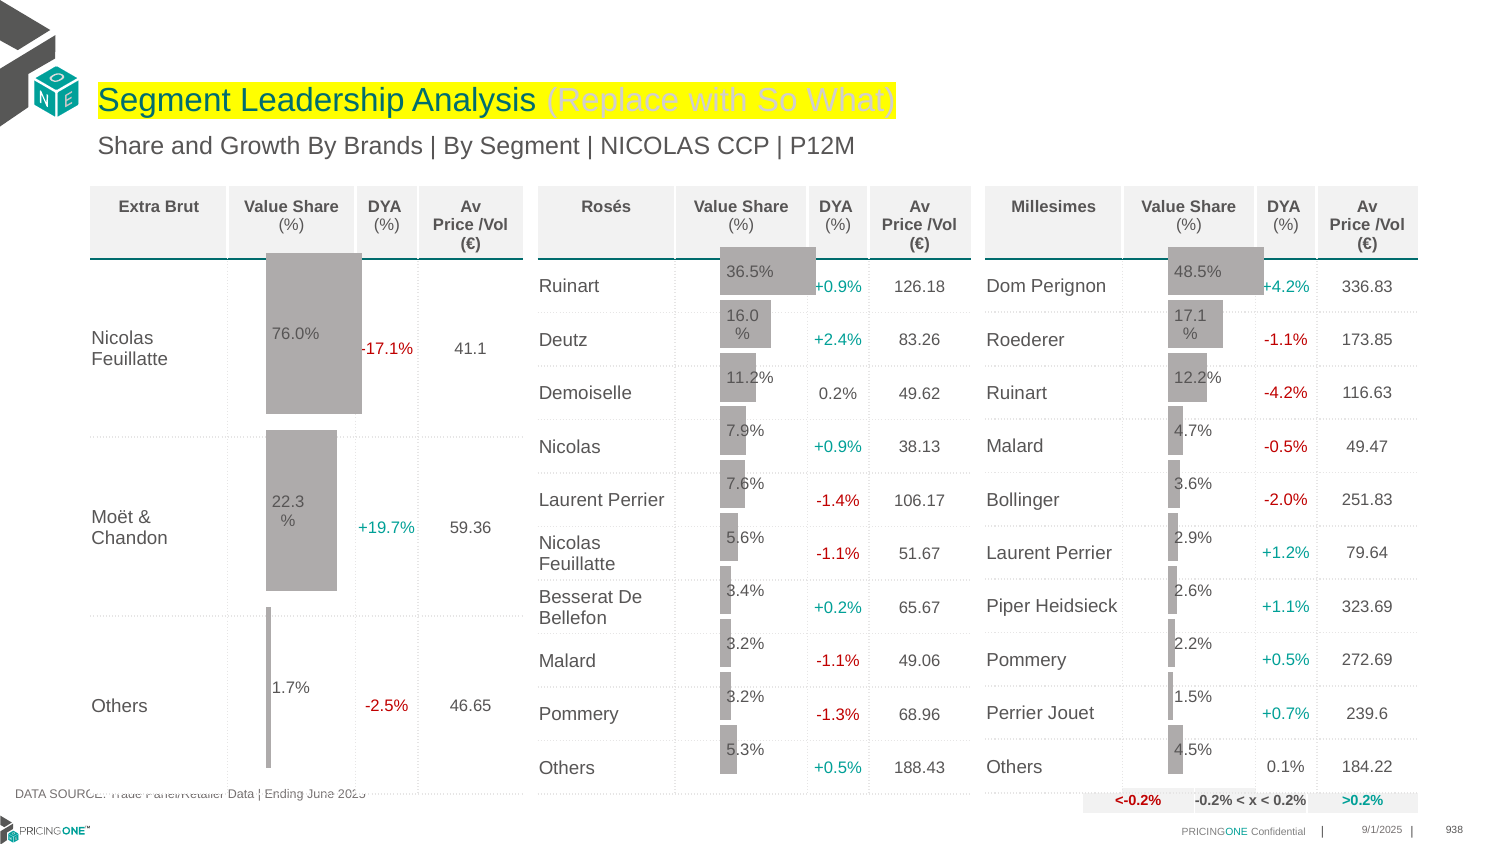

# Segment Leadership Analysis (Replace with So What)
Share and Growth By Brands | By Segment | NICOLAS CCP | P12M
| Rosés | Value Share (%) | DYA (%) | Av Price /Vol (€) |
| --- | --- | --- | --- |
| Ruinart |  | +0.9% | 126.18 |
| Deutz |  | +2.4% | 83.26 |
| Demoiselle |  | 0.2% | 49.62 |
| Nicolas |  | +0.9% | 38.13 |
| Laurent Perrier |  | -1.4% | 106.17 |
| Nicolas Feuillatte |  | -1.1% | 51.67 |
| Besserat De Bellefon |  | +0.2% | 65.67 |
| Malard |  | -1.1% | 49.06 |
| Pommery |  | -1.3% | 68.96 |
| Others |  | +0.5% | 188.43 |
| Extra Brut | Value Share (%) | DYA (%) | Av Price /Vol (€) |
| --- | --- | --- | --- |
| Nicolas Feuillatte |  | -17.1% | 41.1 |
| Moët & Chandon |  | +19.7% | 59.36 |
| Others |  | -2.5% | 46.65 |
| Millesimes | Value Share (%) | DYA (%) | Av Price /Vol (€) |
| --- | --- | --- | --- |
| Dom Perignon |  | +4.2% | 336.83 |
| Roederer |  | -1.1% | 173.85 |
| Ruinart |  | -4.2% | 116.63 |
| Malard |  | -0.5% | 49.47 |
| Bollinger |  | -2.0% | 251.83 |
| Laurent Perrier |  | +1.2% | 79.64 |
| Piper Heidsieck |  | +1.1% | 323.69 |
| Pommery |  | +0.5% | 272.69 |
| Perrier Jouet |  | +0.7% | 239.6 |
| Others |  | 0.1% | 184.22 |

### Chart

| Category | Extra Brut | NICOLAS CCP |
|---|---|
|  | 0.7596925197679539 |

### Chart

| Category | Rosés | NICOLAS CCP |
|---|---|
|  | 0.3648801994574302 |

### Chart

| Category | Millesimes | NICOLAS CCP |
|---|---|
|  | 0.4852552458502975 |
DATA SOURCE: Trade Panel/Retailer Data | Ending June 2025
| <-0.2% | -0.2% < x < 0.2% | >0.2% |
| --- | --- | --- |

9/1/2025
938